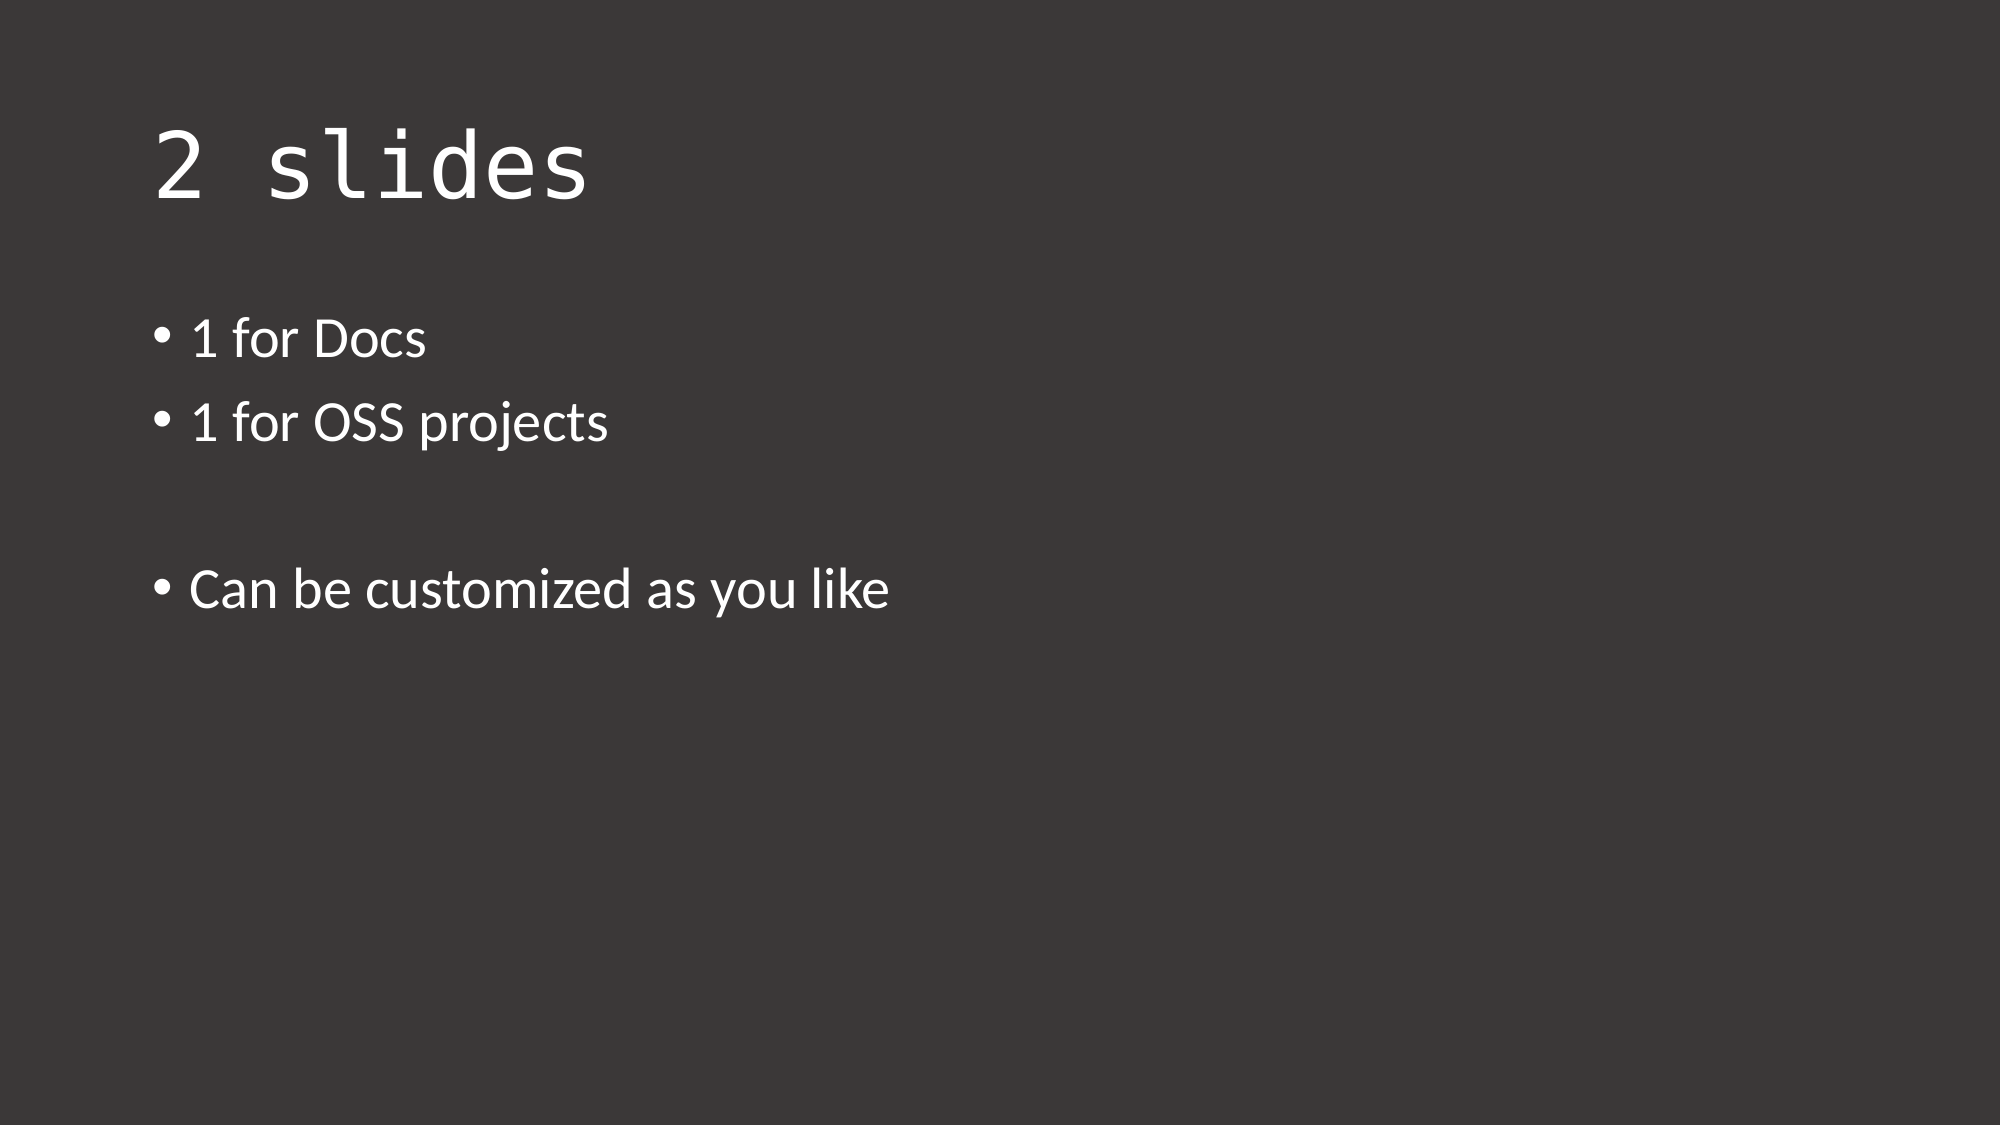

# 2 slides
1 for Docs
1 for OSS projects

Can be customized as you like